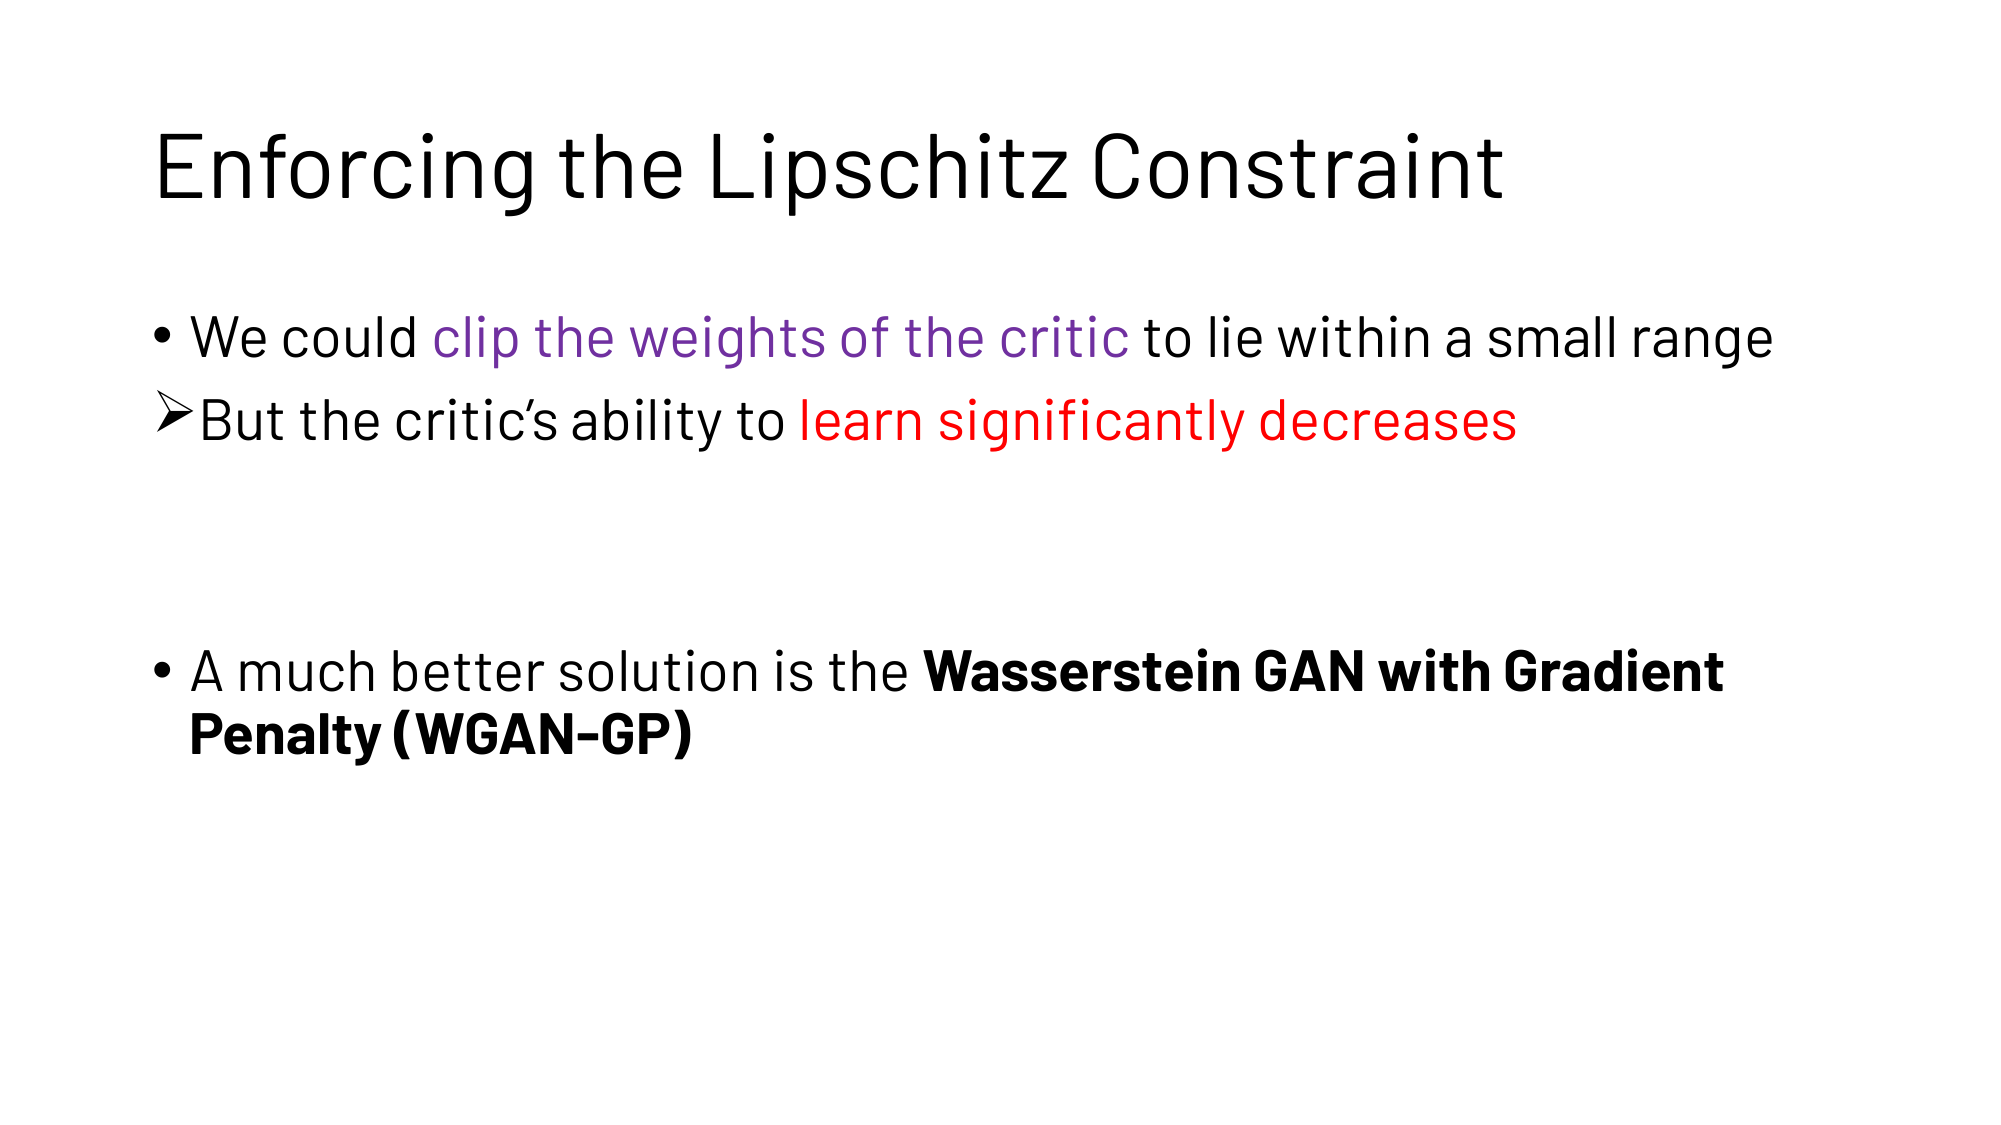

# Enforcing the Lipschitz Constraint
We could clip the weights of the critic to lie within a small range
But the critic’s ability to learn significantly decreases

A much better solution is the Wasserstein GAN with Gradient Penalty (WGAN-GP)